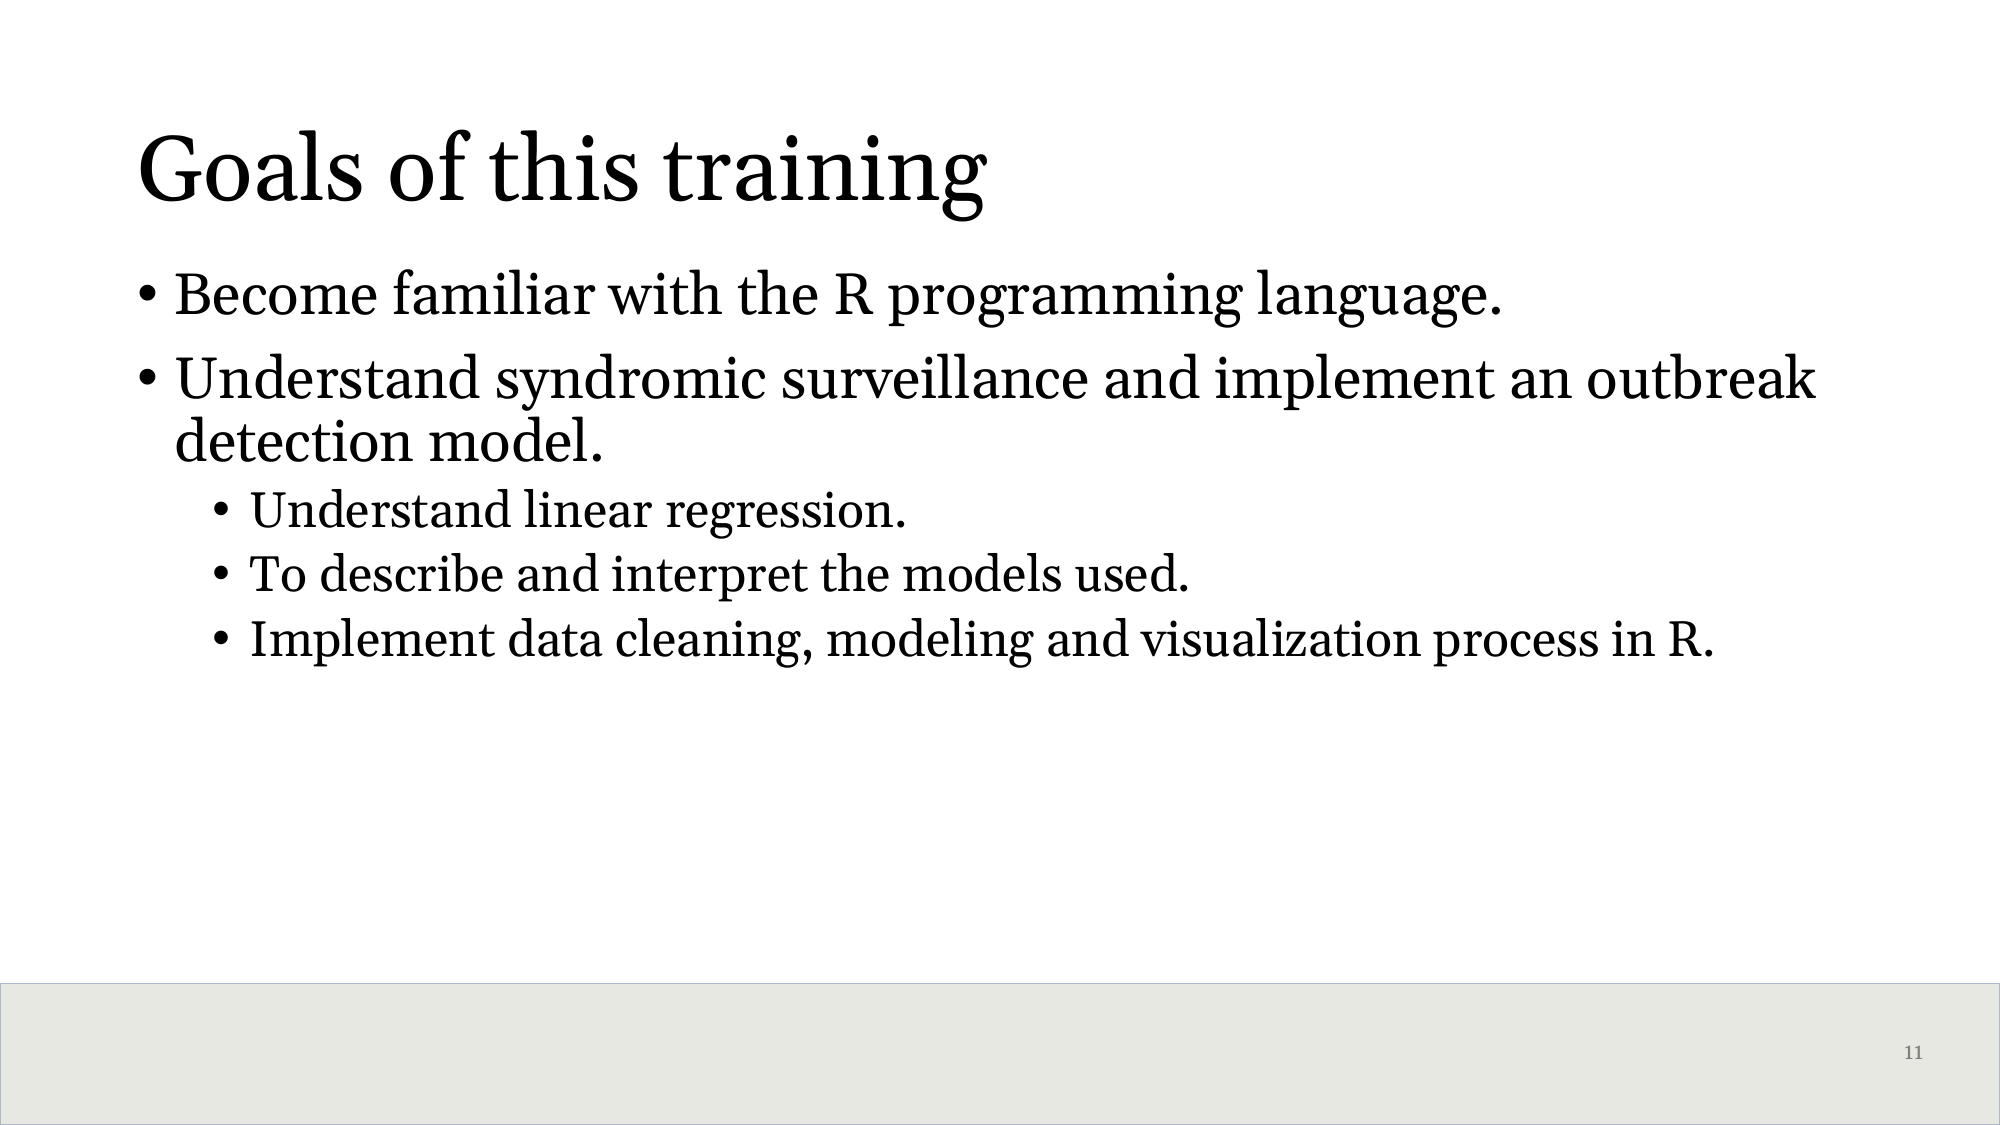

# Goals of this training
Become familiar with the R programming language.
Understand syndromic surveillance and implement an outbreak detection model.
Understand linear regression.
To describe and interpret the models used.
Implement data cleaning, modeling and visualization process in R.